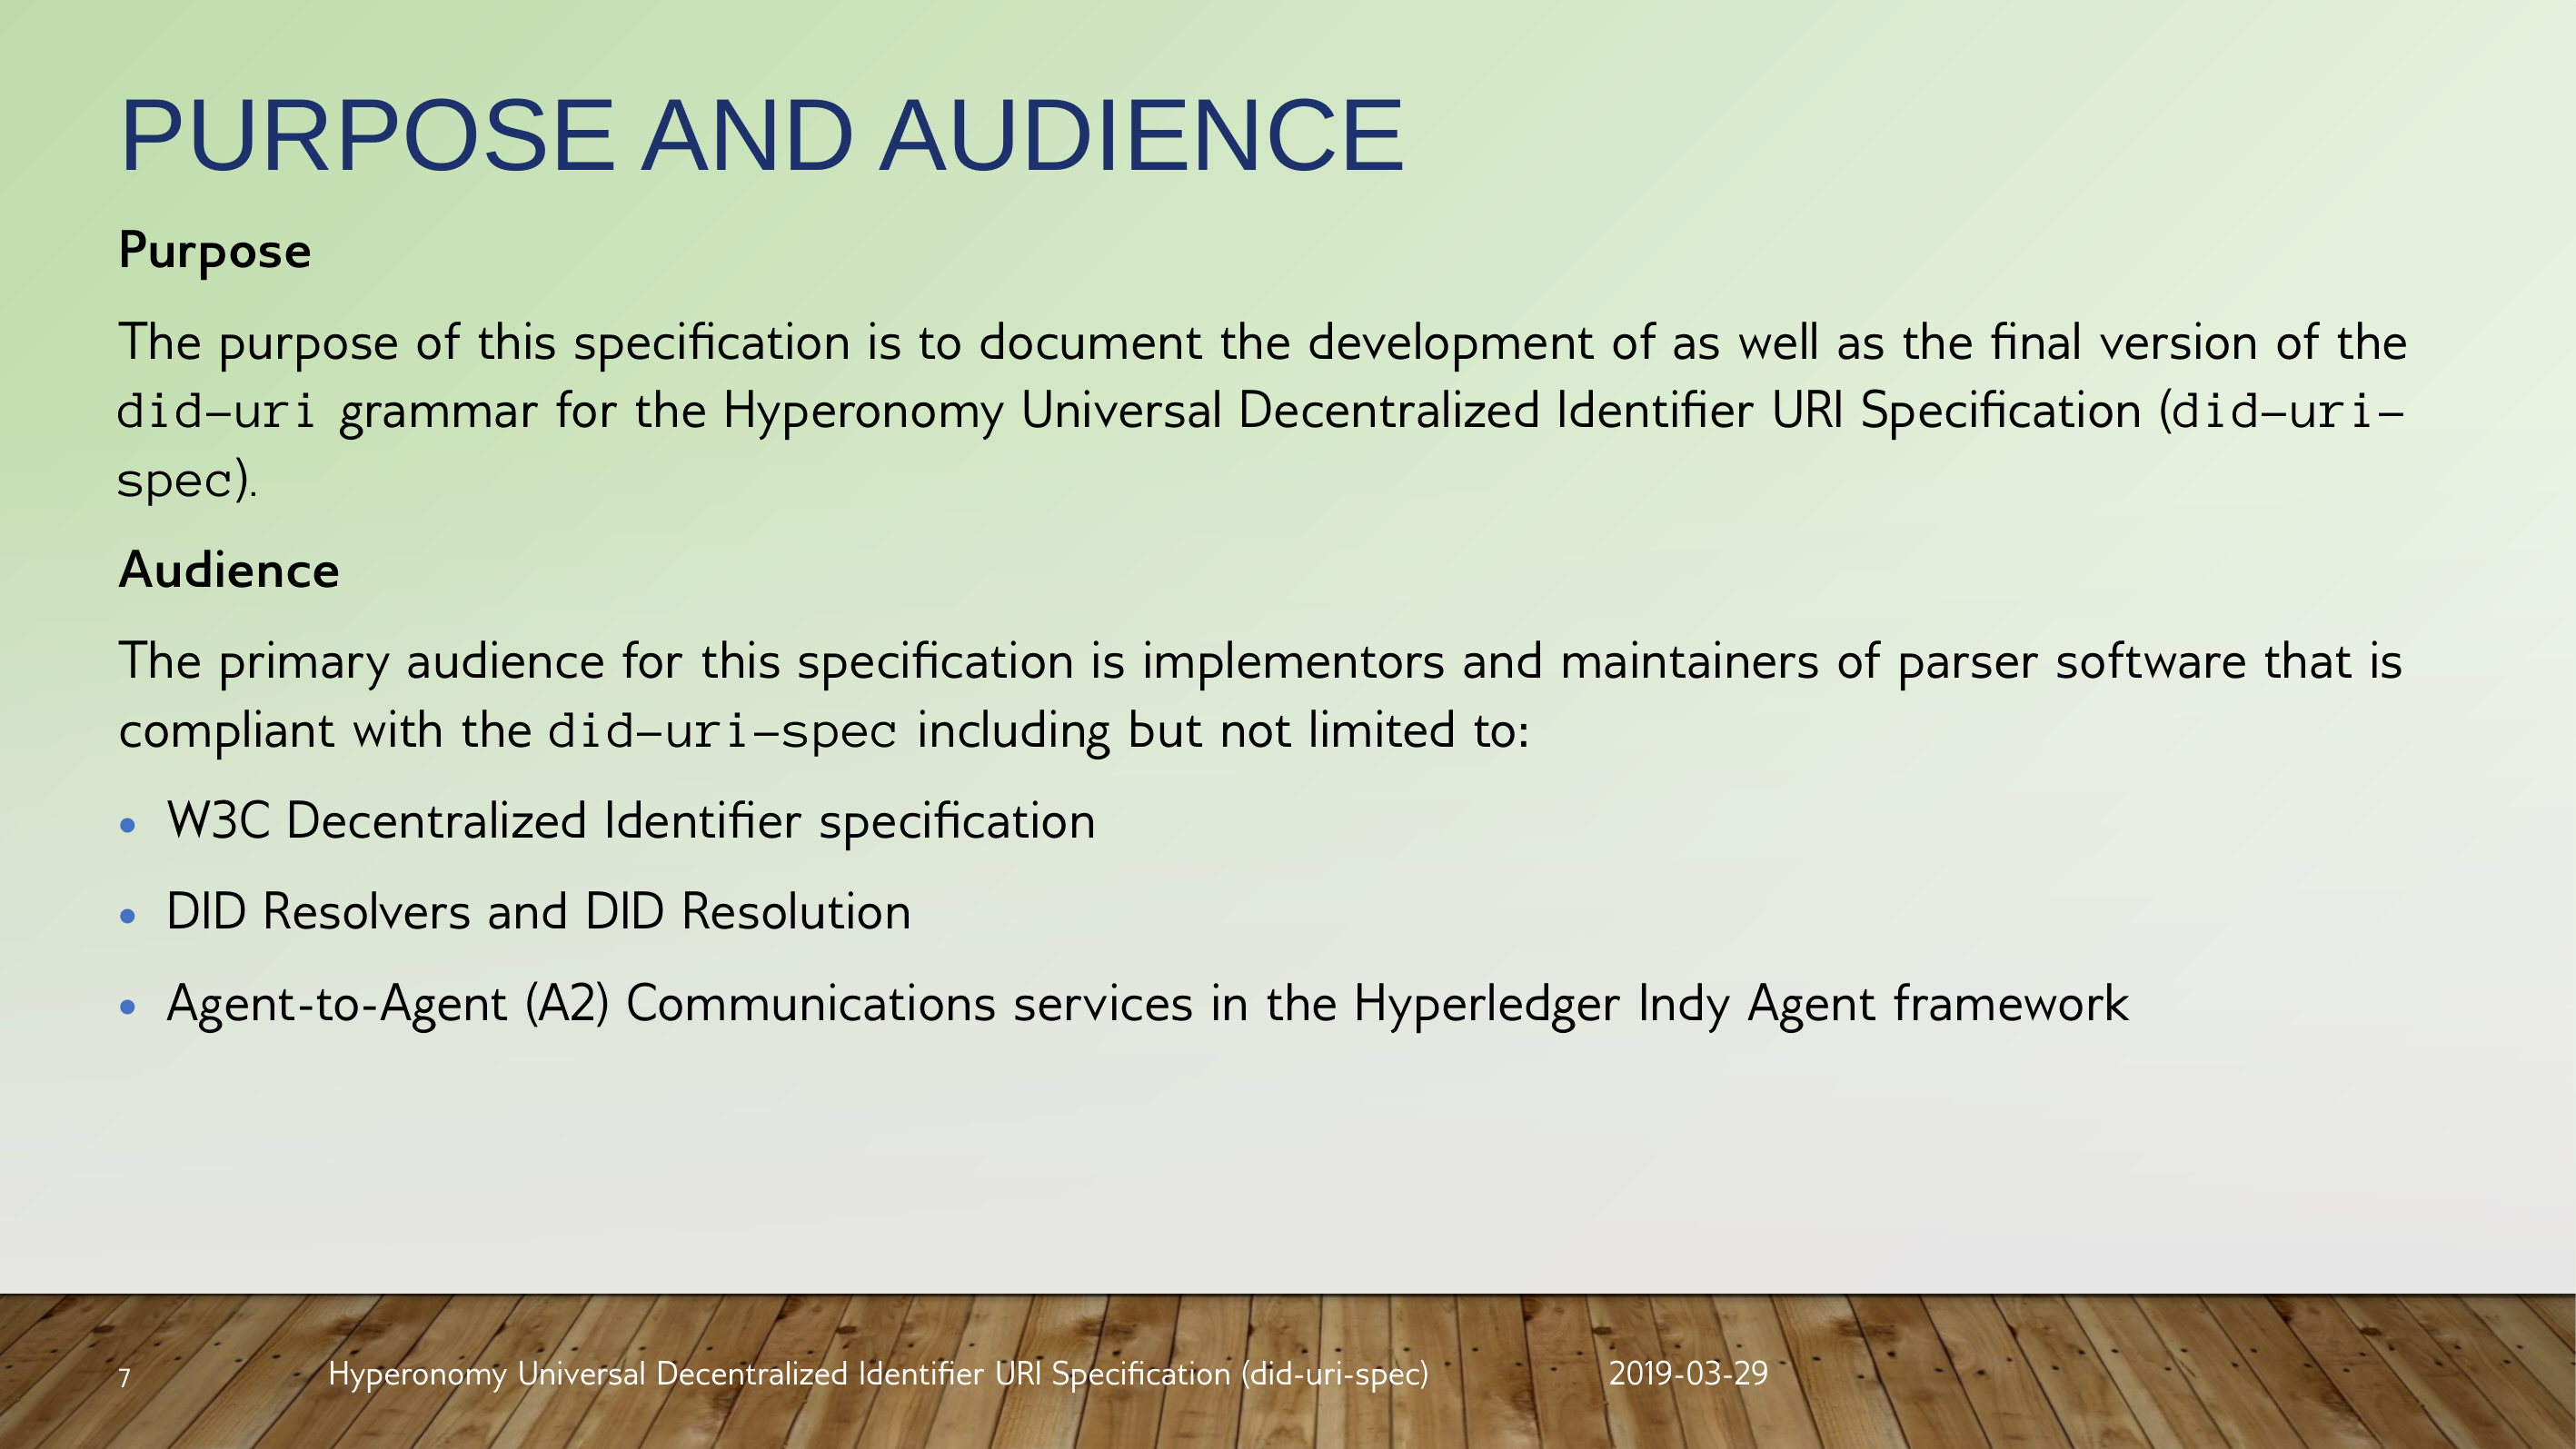

# Purpose and Audience
Purpose
The purpose of this specification is to document the development of as well as the final version of the did-uri grammar for the Hyperonomy Universal Decentralized Identifier URI Specification (did-uri-spec).
Audience
The primary audience for this specification is implementors and maintainers of parser software that is compliant with the did-uri-spec including but not limited to:
W3C Decentralized Identifier specification
DID Resolvers and DID Resolution
Agent-to-Agent (A2) Communications services in the Hyperledger Indy Agent framework
7
2019-03-29
Hyperonomy Universal Decentralized Identifier URI Specification (did-uri-spec)